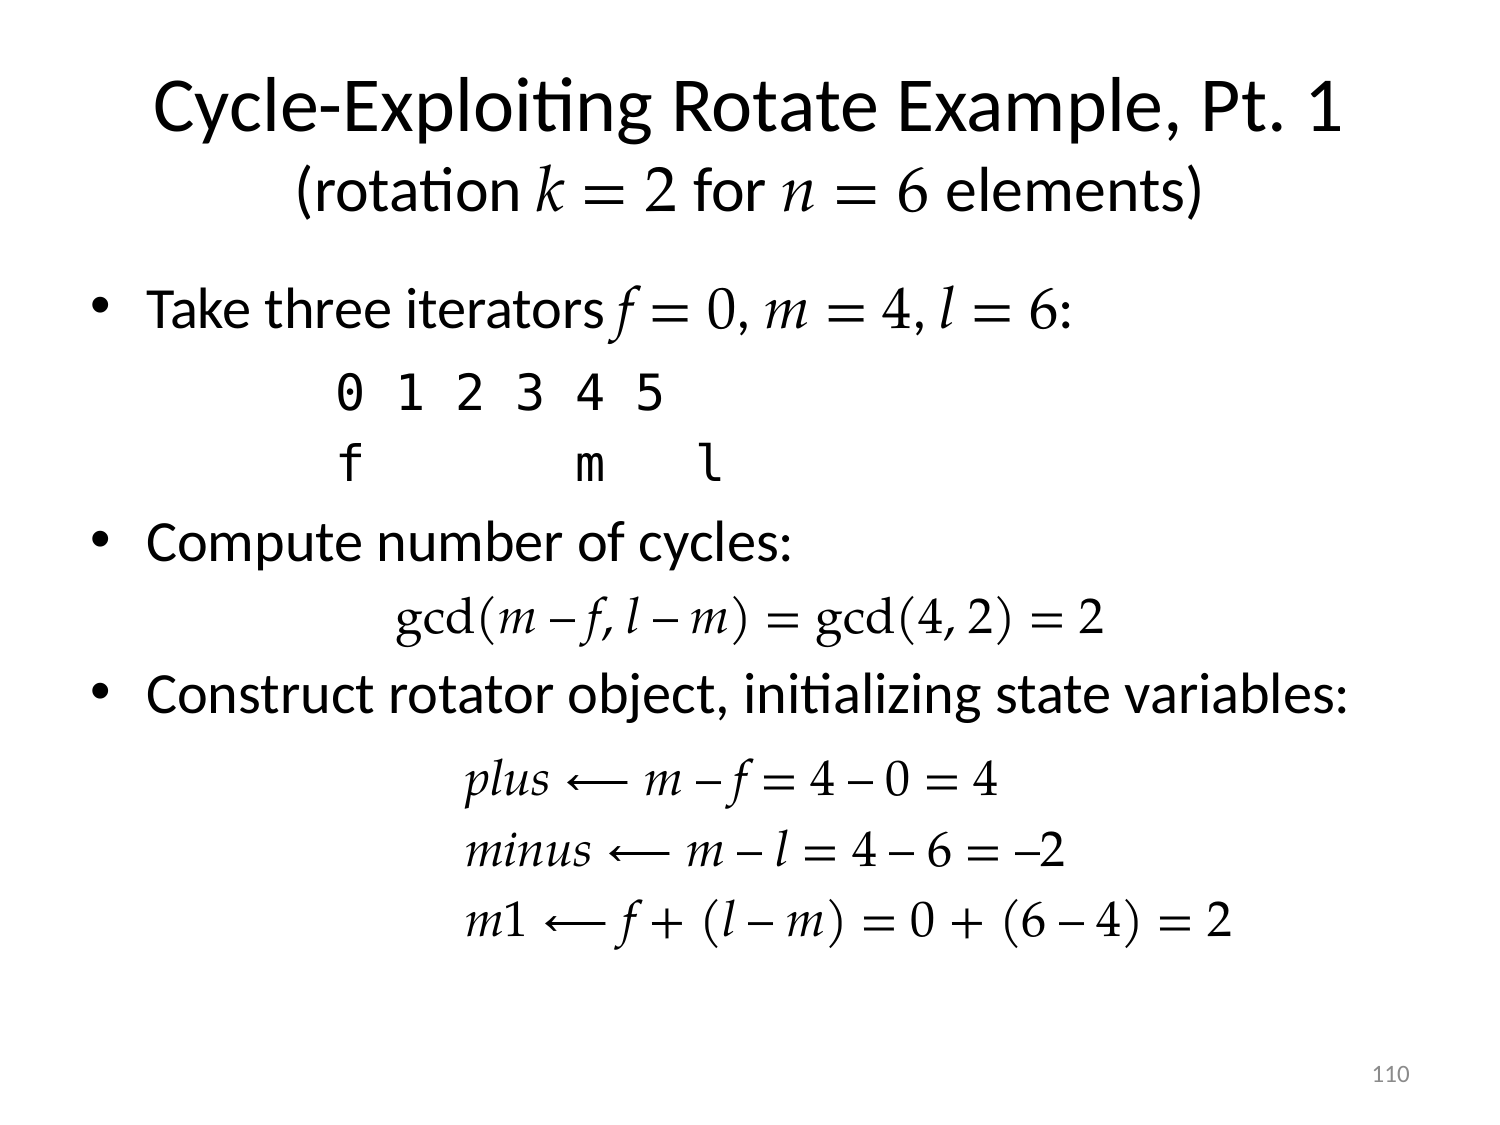

# Cycle-Exploiting Rotate Example, Pt. 1 (rotation k = 2 for n = 6 elements)
Take three iterators f = 0, m = 4, l = 6:
       0 1 2 3 4 5
      f       m   l
Compute number of cycles:
gcd(m – f, l – m) = gcd(4, 2) = 2
Construct rotator object, initializing state variables:
		plus ⟵ m – f = 4 – 0 = 4
		minus ⟵ m – l = 4 – 6 = –2
		m1 ⟵ f + (l – m) = 0 + (6 – 4) = 2

110